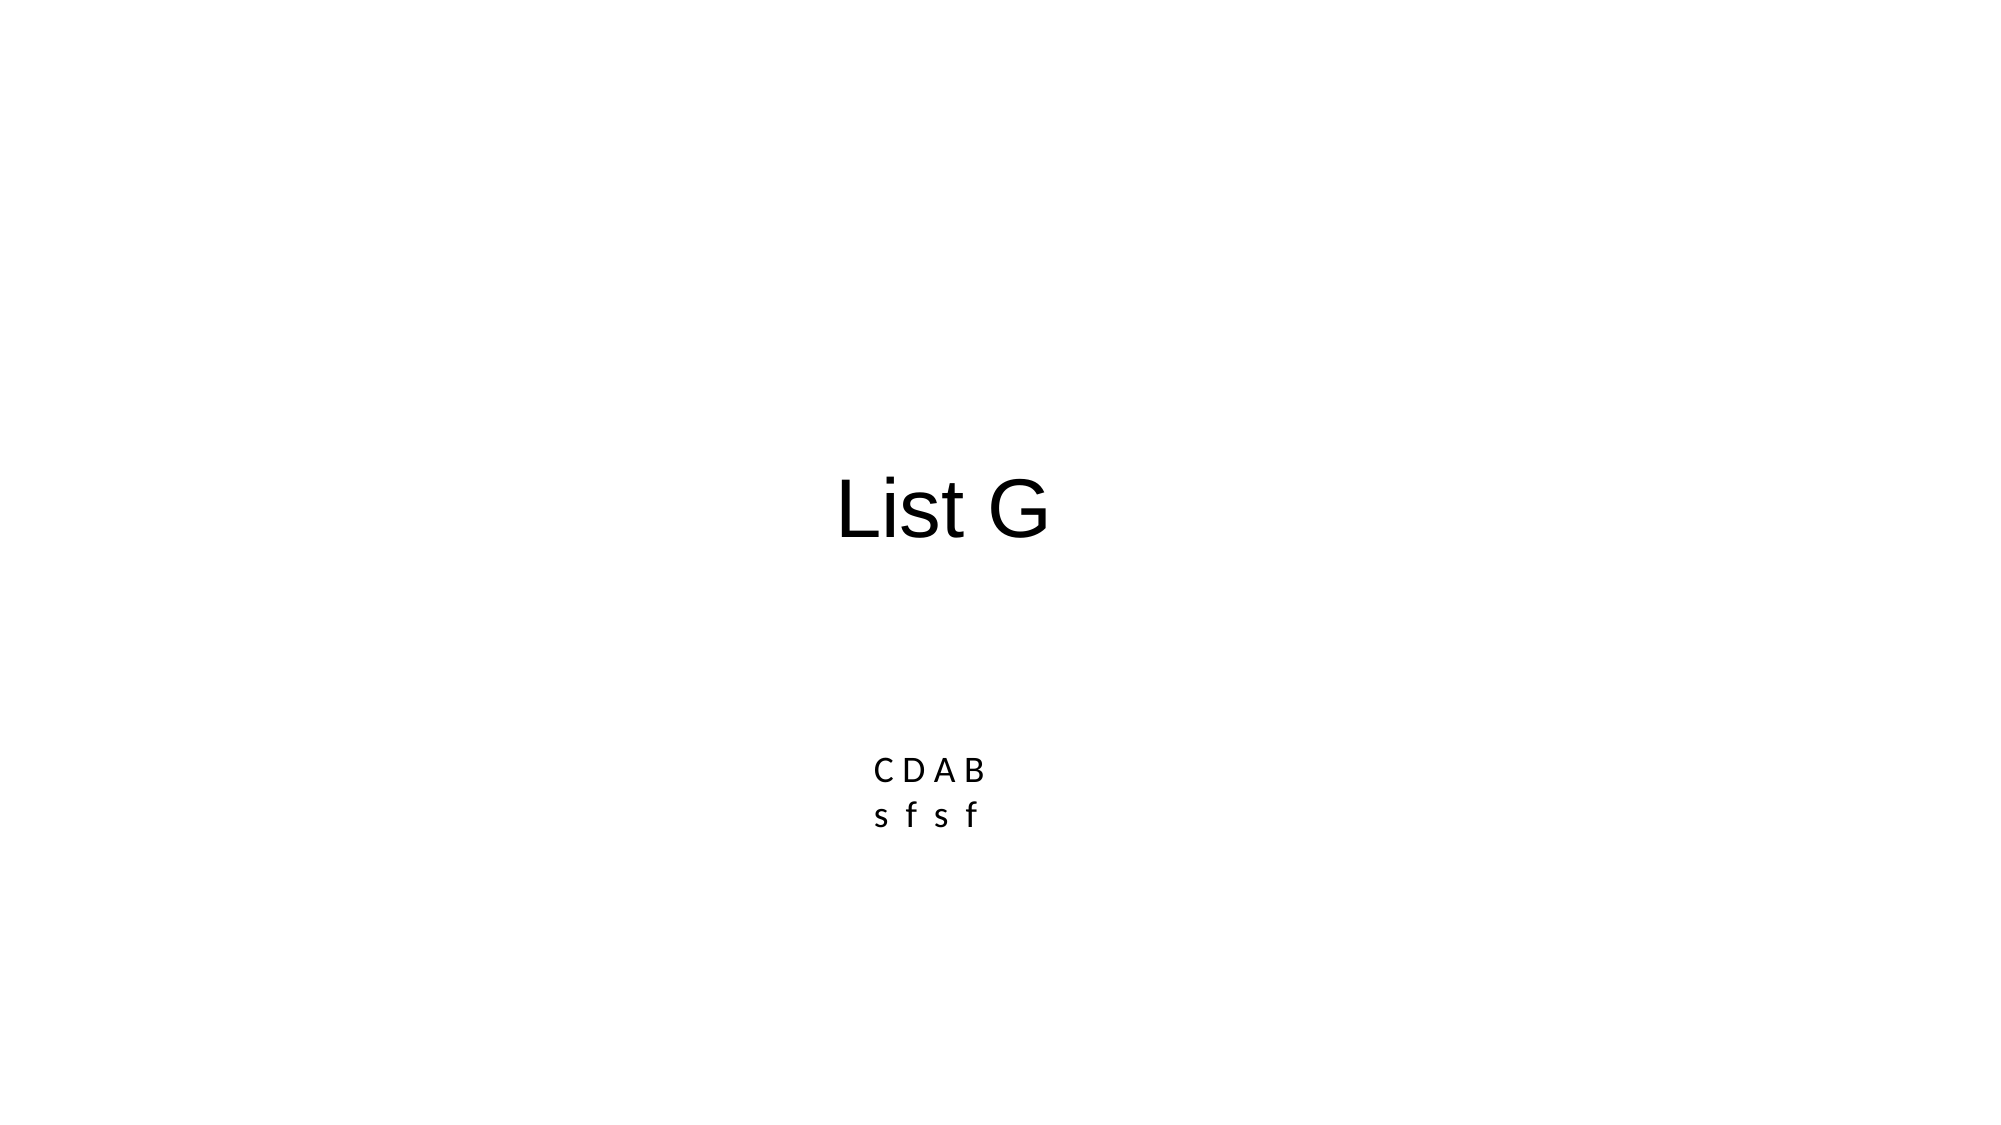

List G
C D A B
s  f  s  f